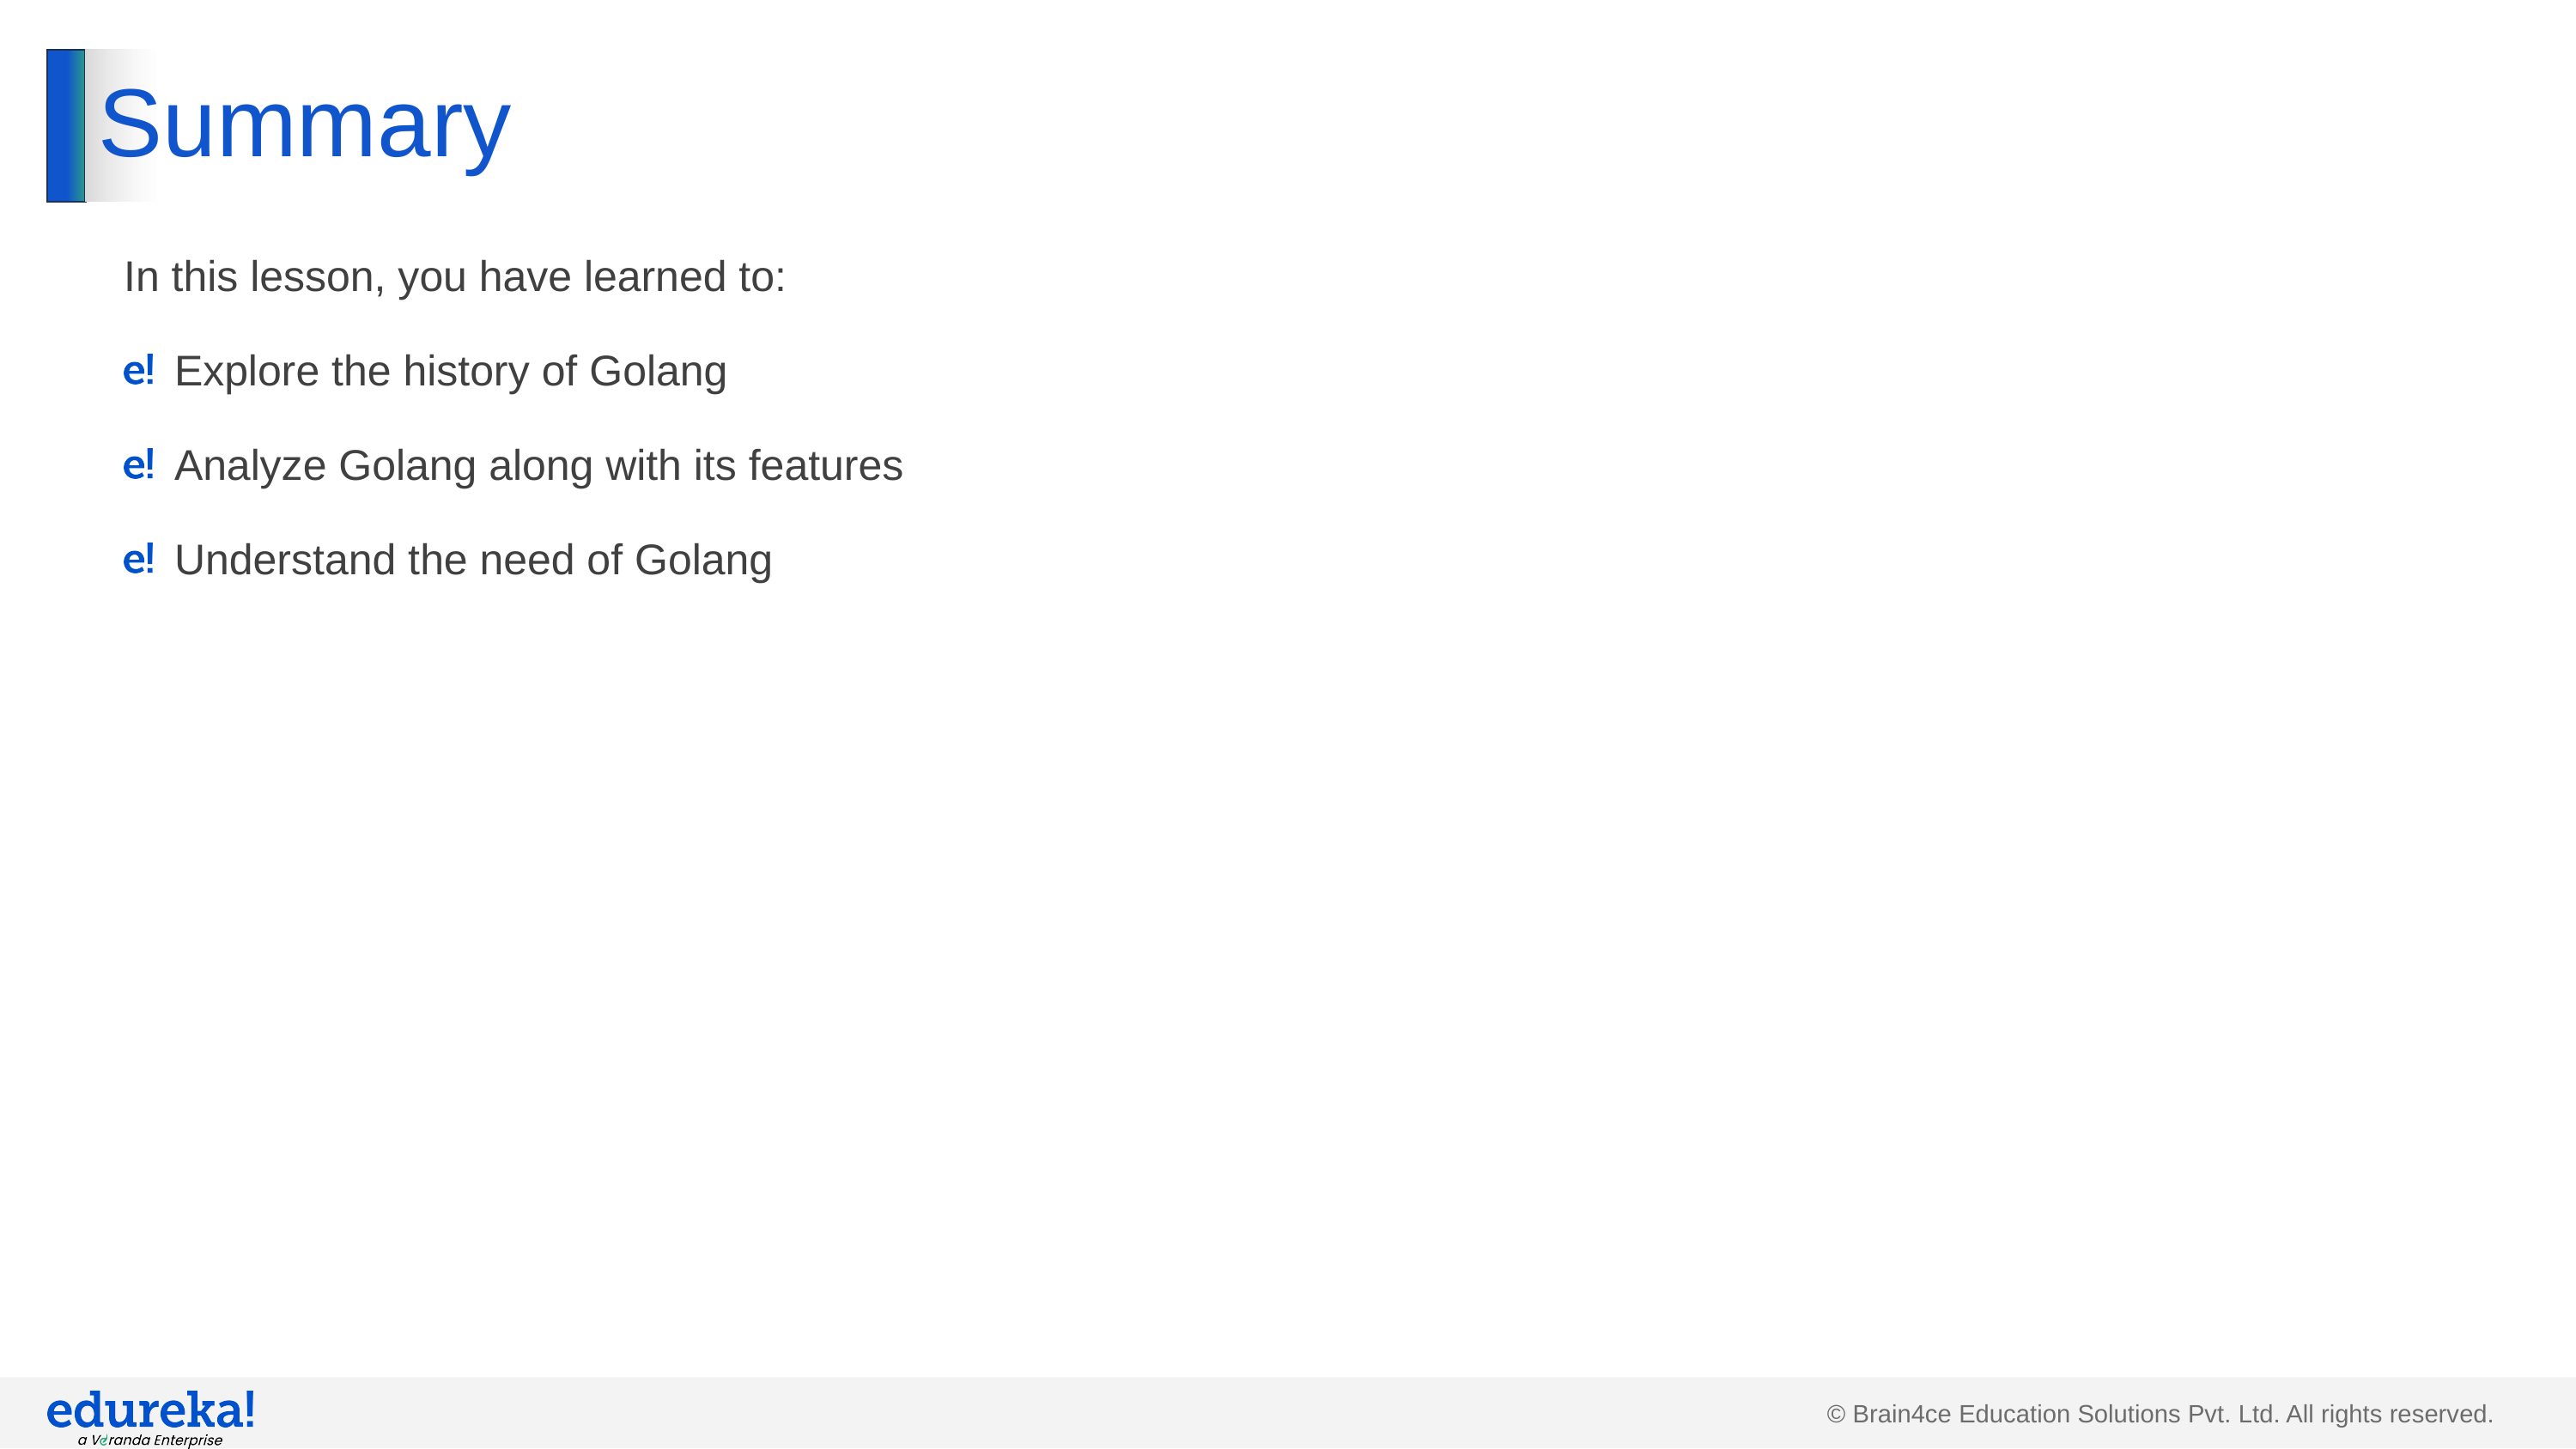

# Summary
In this lesson, you have learned to:
Explore the history of Golang
Analyze Golang along with its features
Understand the need of Golang